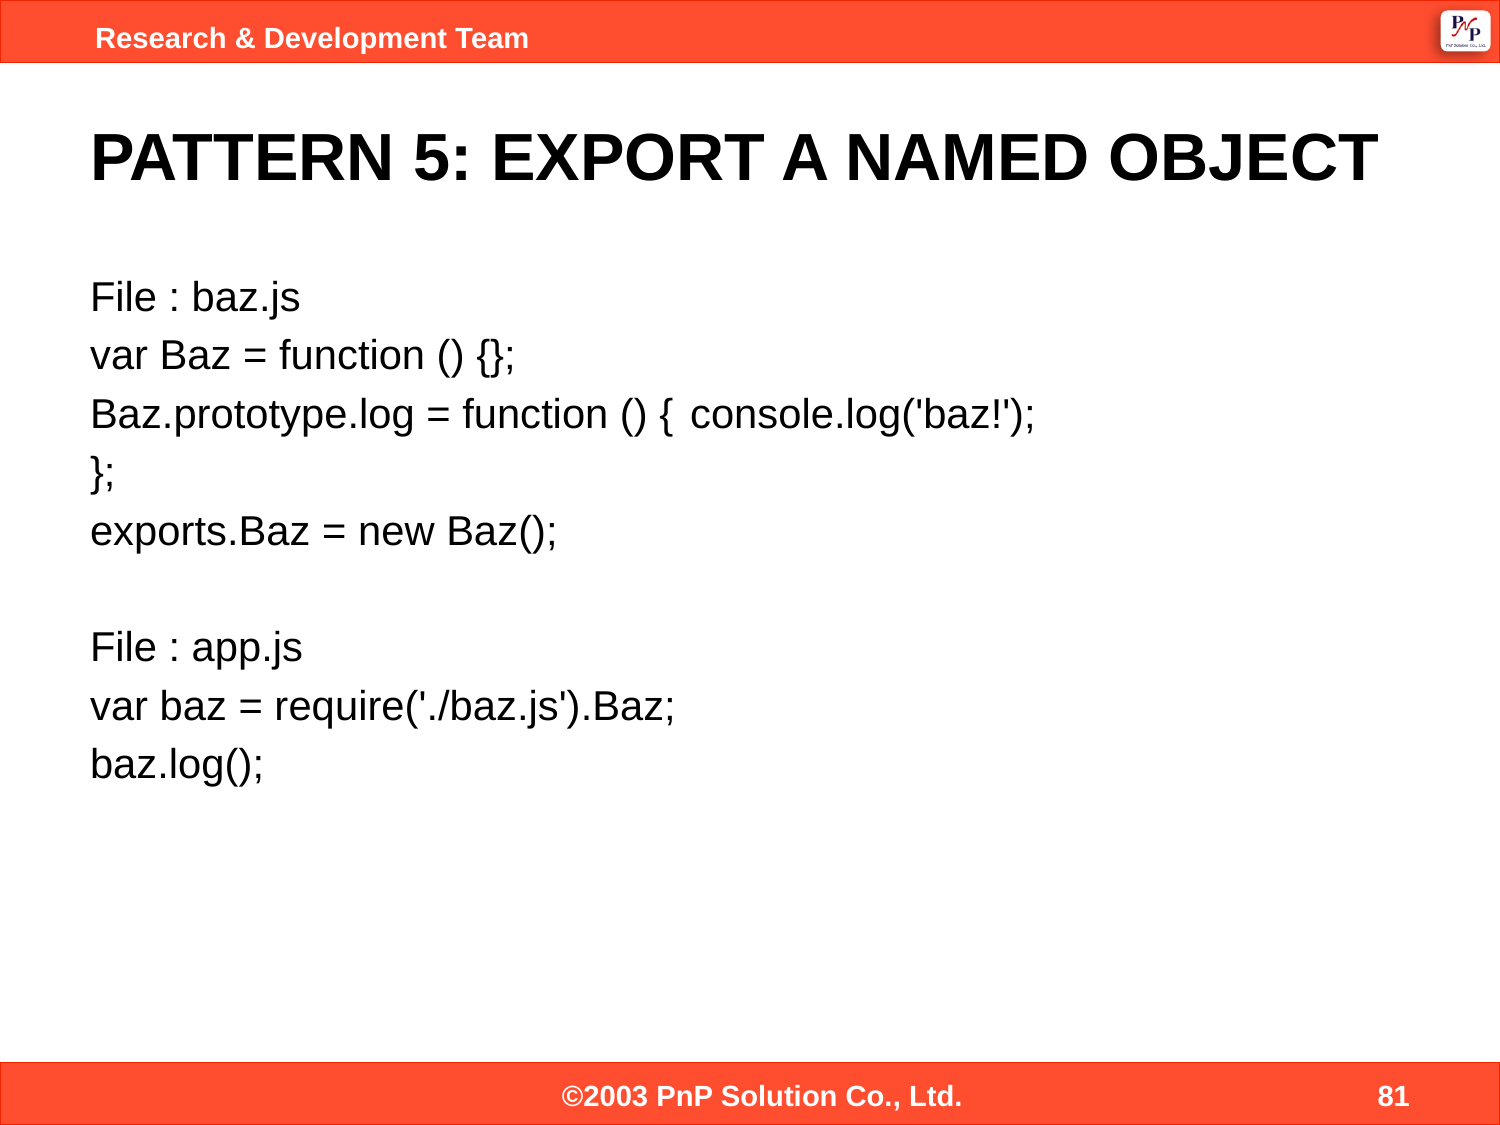

# PATTERN 5: EXPORT A NAMED OBJECT
File : baz.js
var Baz = function () {};
Baz.prototype.log = function () { 	console.log('baz!');
};
exports.Baz = new Baz();

File : app.js
var baz = require('./baz.js').Baz;
baz.log();

©2003 PnP Solution Co., Ltd.
81